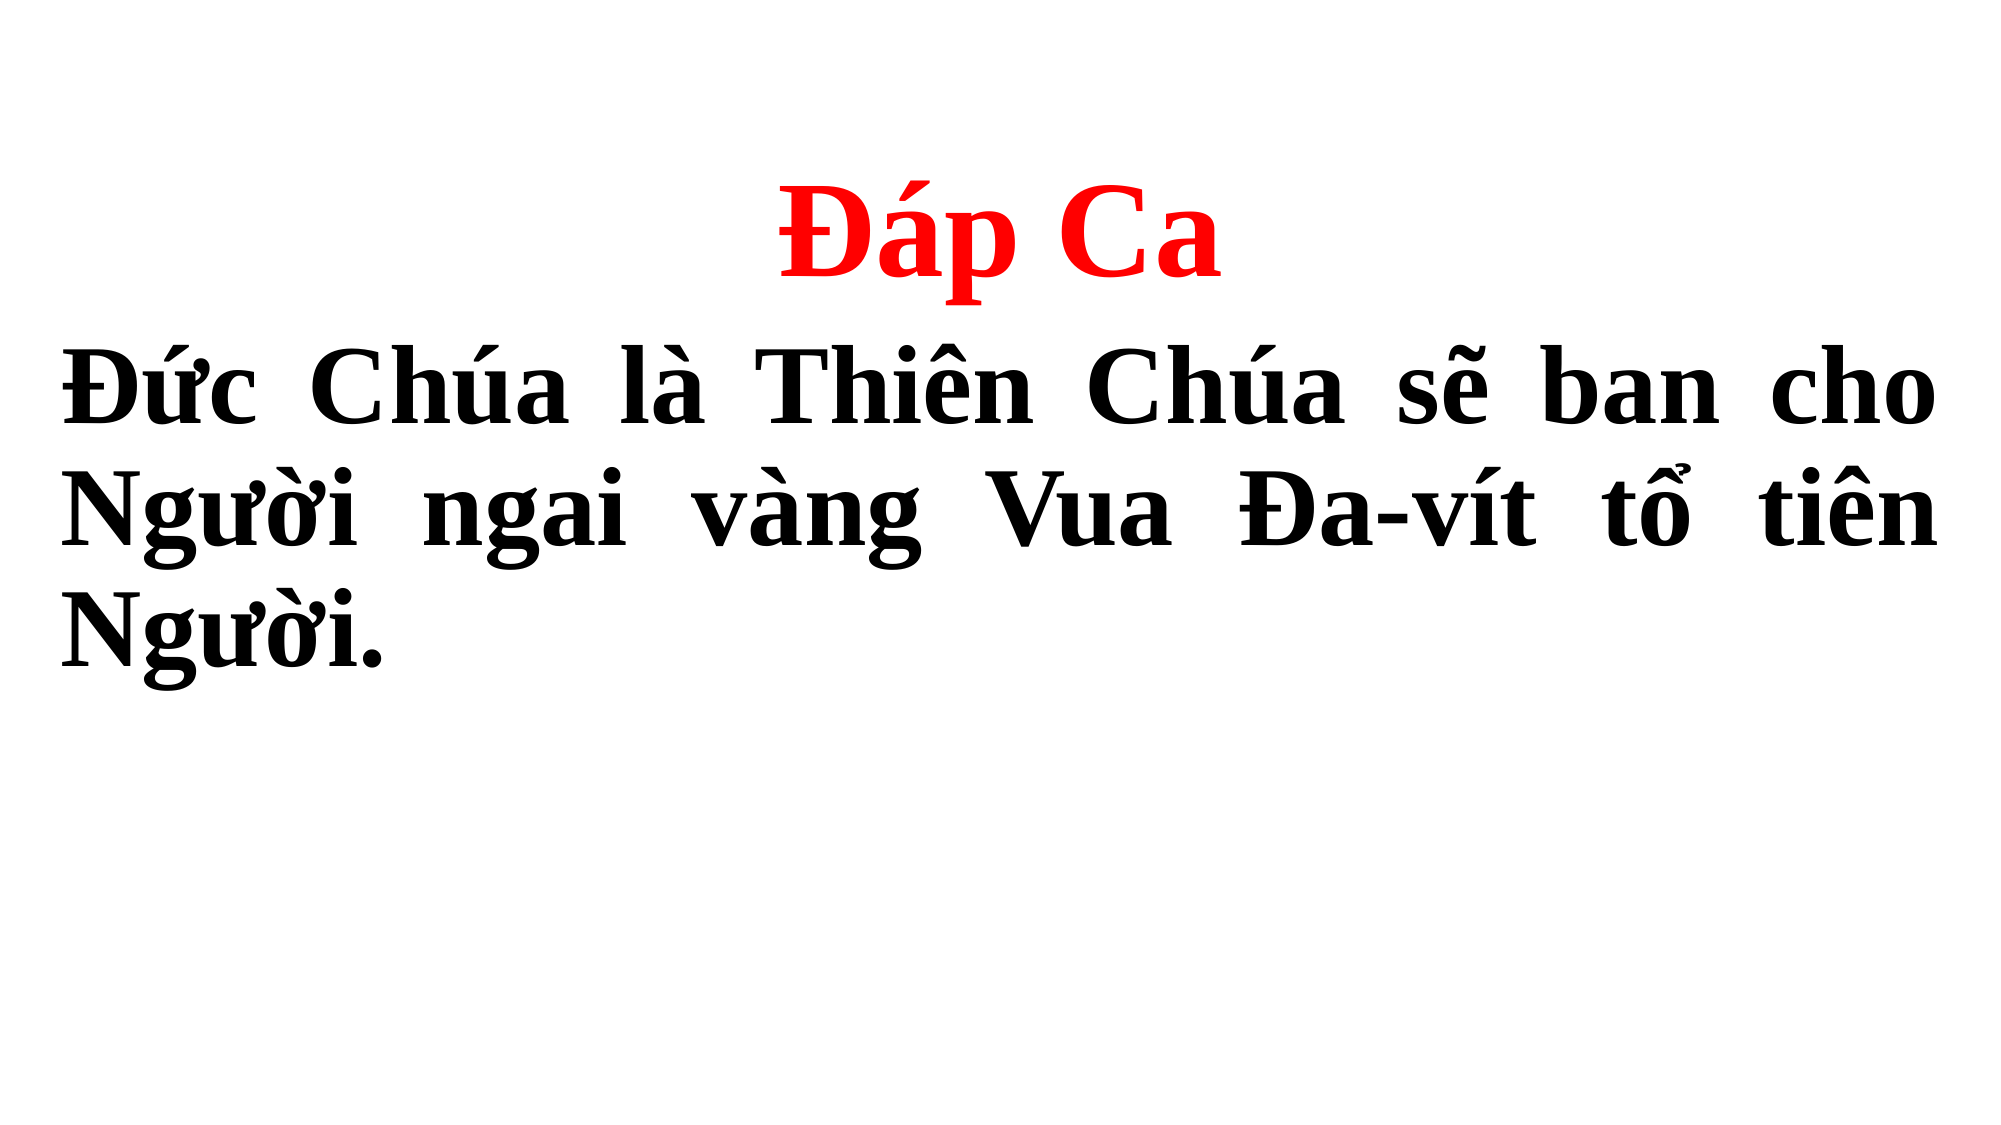

Đáp Ca
Đức Chúa là Thiên Chúa sẽ ban cho Người ngai vàng Vua Đa-vít tổ tiên Người.